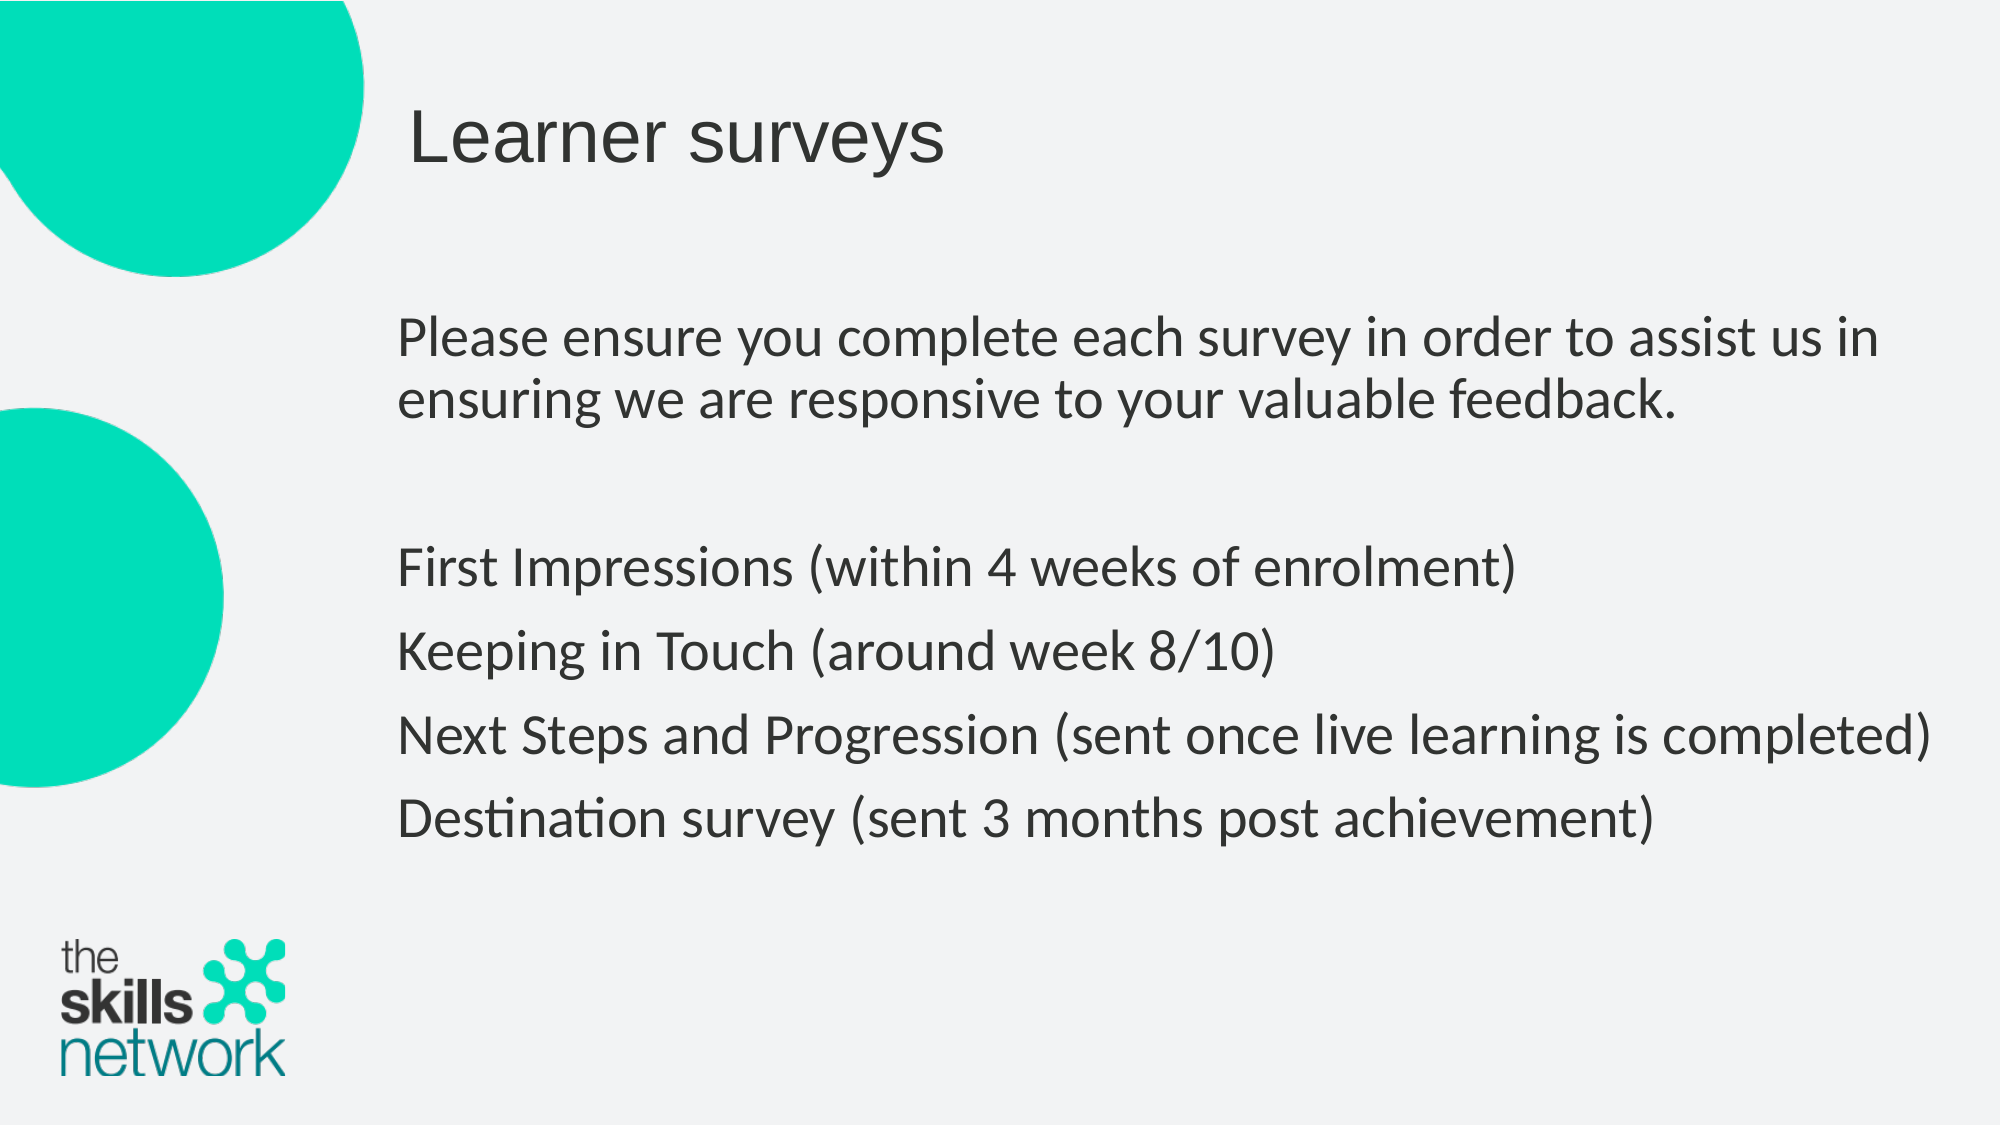

# Learner surveys
Please ensure you complete each survey in order to assist us in ensuring we are responsive to your valuable feedback.

First Impressions (within 4 weeks of enrolment)
Keeping in Touch (around week 8/10)
Next Steps and Progression (sent once live learning is completed)
Destination survey (sent 3 months post achievement)